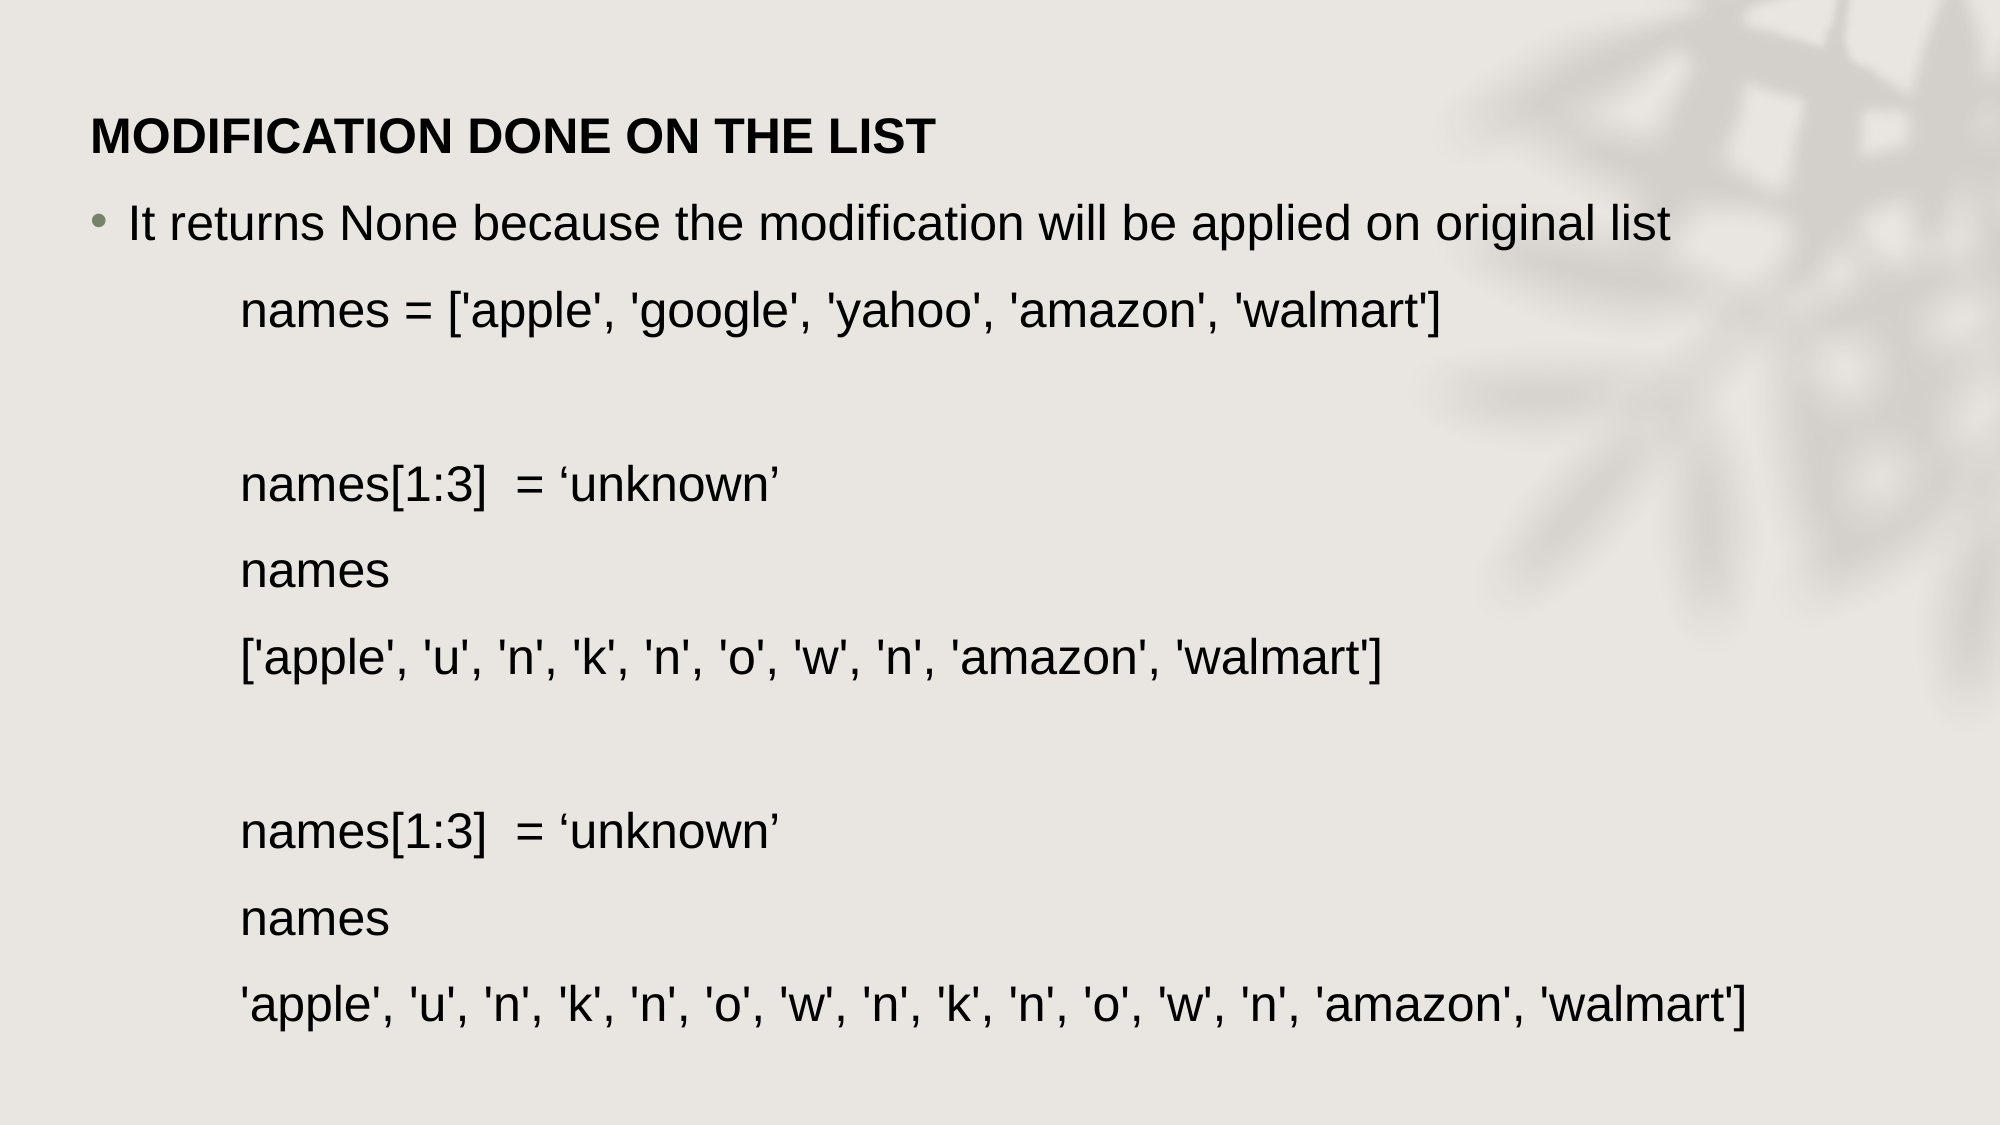

MODIFICATION DONE ON THE LIST
It returns None because the modification will be applied on original list
	names = ['apple', 'google', 'yahoo', 'amazon', 'walmart']

	names[1:3]  = ‘unknown’
	names
	['apple', 'u', 'n', 'k', 'n', 'o', 'w', 'n', 'amazon', 'walmart']

	names[1:3]  = ‘unknown’
	names
	'apple', 'u', 'n', 'k', 'n', 'o', 'w', 'n', 'k', 'n', 'o', 'w', 'n', 'amazon', 'walmart']